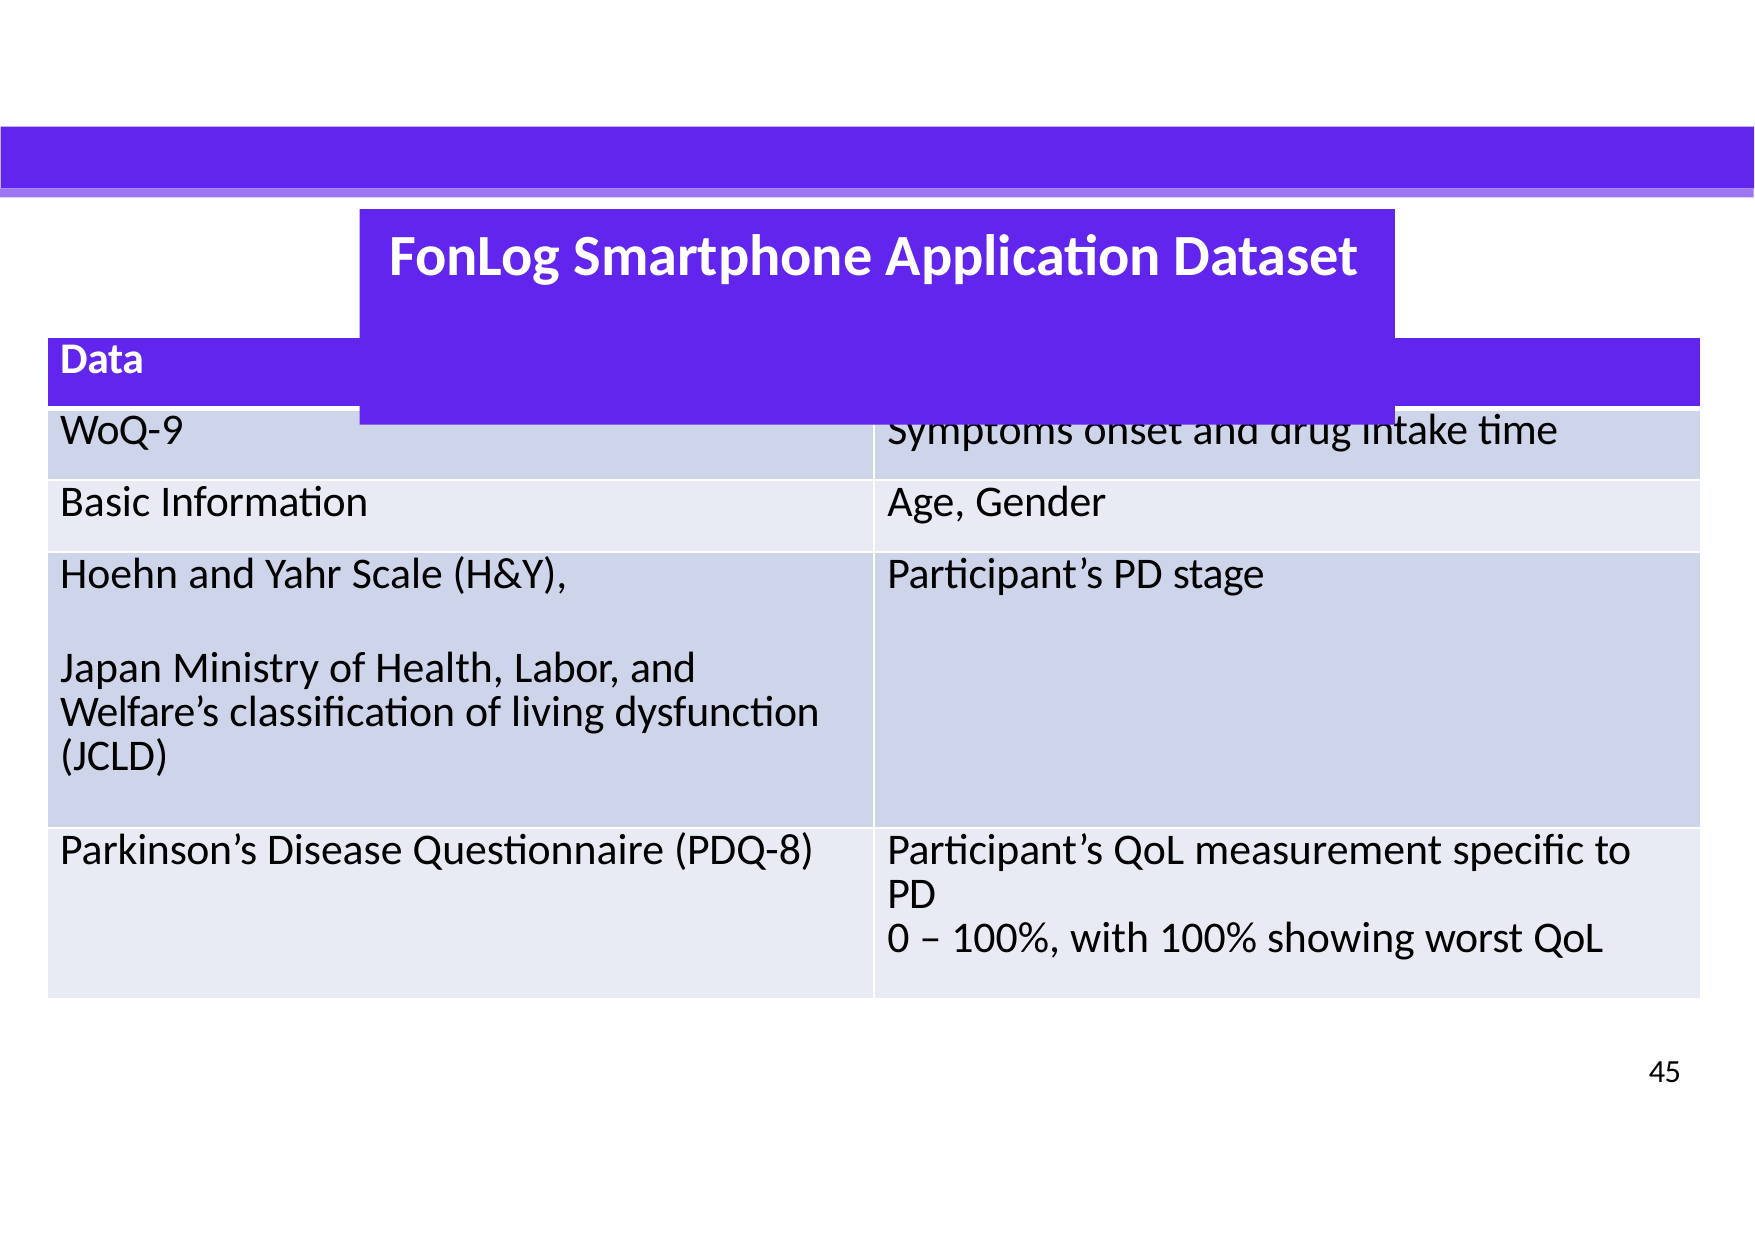

# FonLog Smartphone Application Dataset
FonLog Smartphone Application Dataset
| Data | Description |
| --- | --- |
| WoQ-9 | Symptoms onset and drug intake time |
| Basic Information | Age, Gender |
| Hoehn and Yahr Scale (H&Y), Japan Ministry of Health, Labor, and Welfare’s classification of living dysfunction (JCLD) | Participant’s PD stage |
| Parkinson’s Disease Questionnaire (PDQ-8) | Participant’s QoL measurement specific to PD 0 – 100%, with 100% showing worst QoL |
45